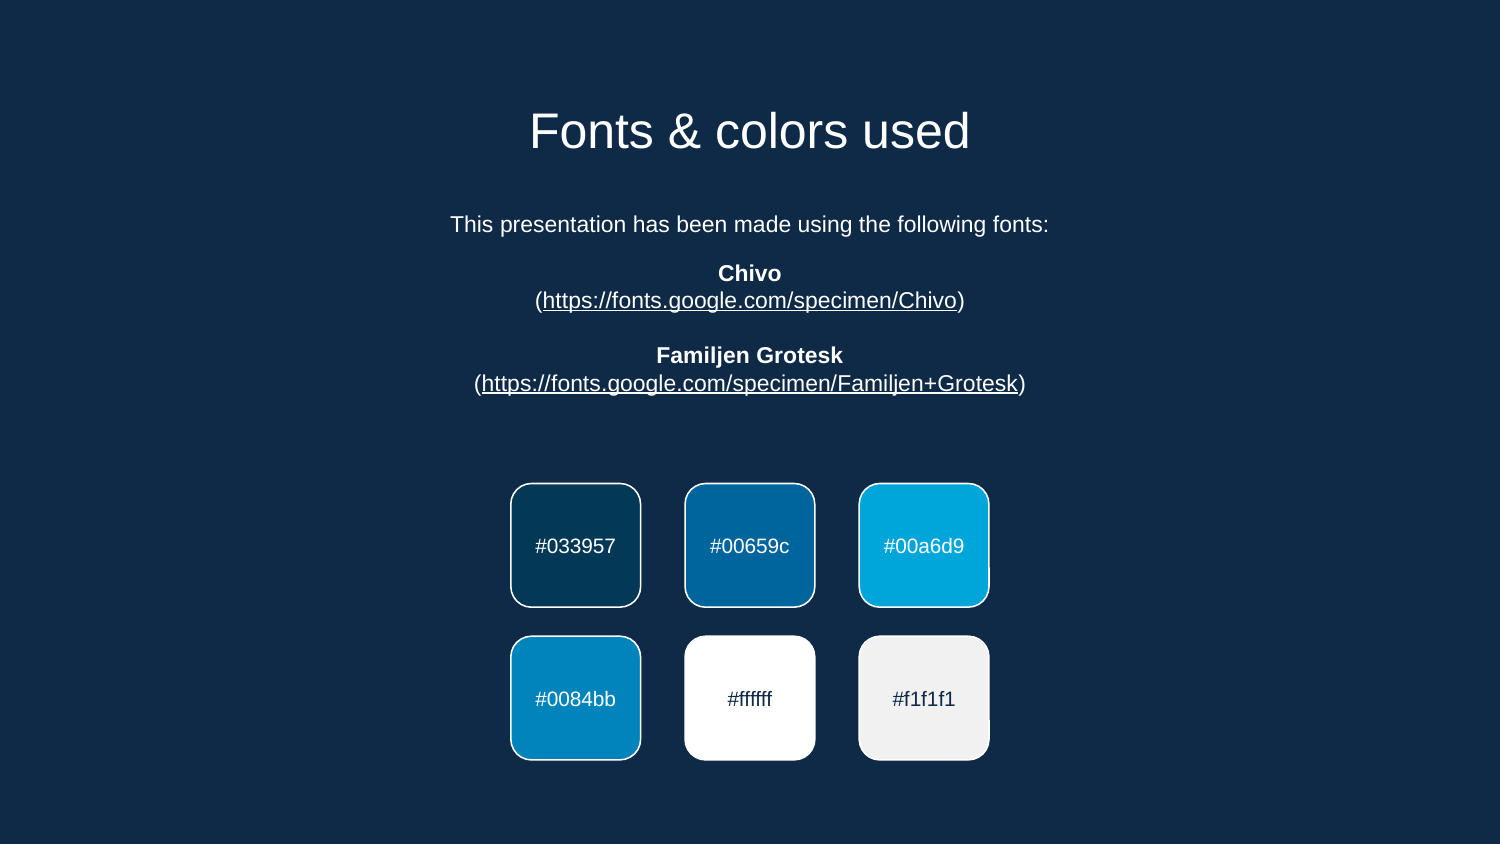

# Fonts & colors used
This presentation has been made using the following fonts:
Chivo
(https://fonts.google.com/specimen/Chivo)

Familjen Grotesk
(https://fonts.google.com/specimen/Familjen+Grotesk)

#033957
#00659c
#00a6d9

#0084bb
#ffffff
#f1f1f1